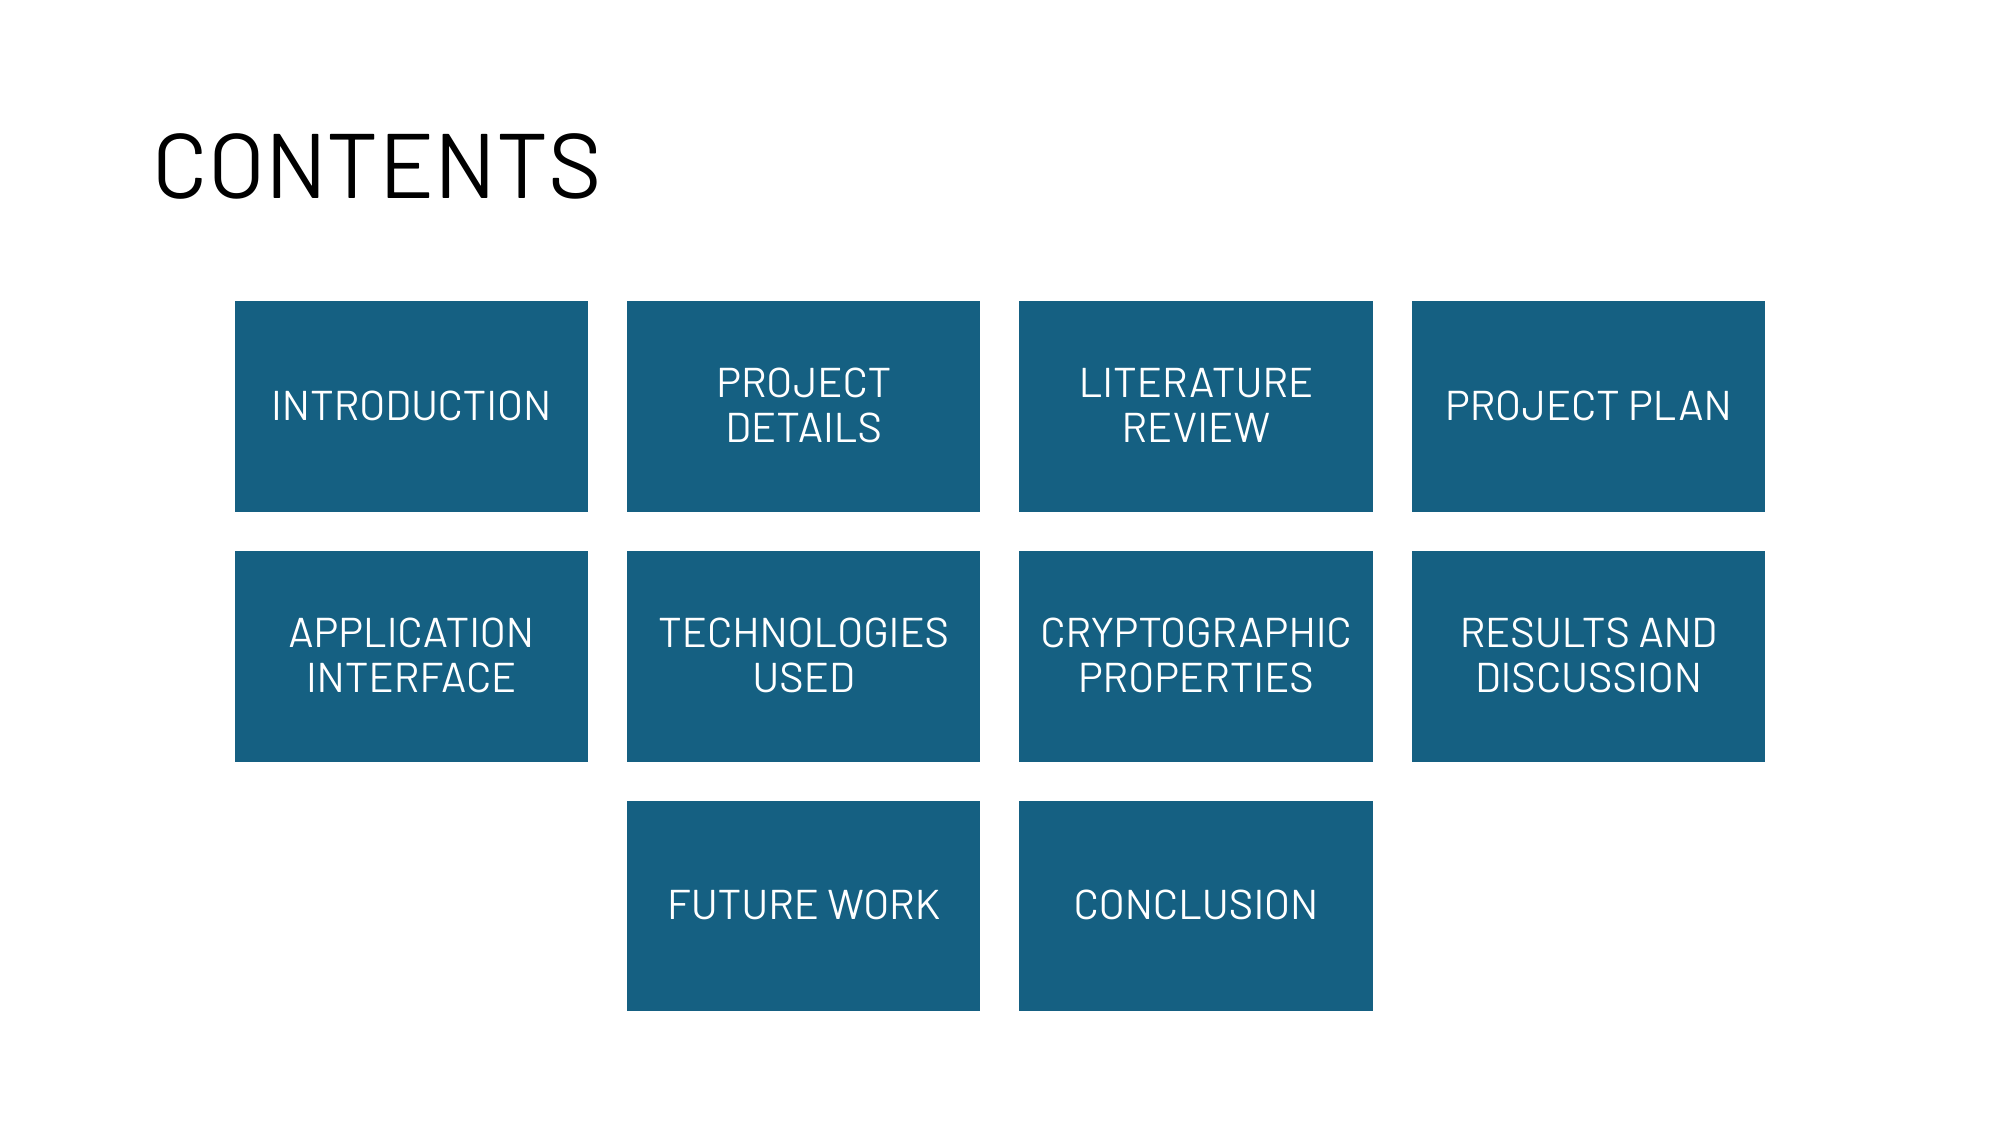

# CONTENTS
INTRODUCTION
PROJECT DETAILS
LITERATURE REVIEW
PROJECT PLAN
APPLICATION INTERFACE
TECHNOLOGIES USED
CRYPTOGRAPHIC PROPERTIES
RESULTS AND DISCUSSION
FUTURE WORK
CONCLUSION